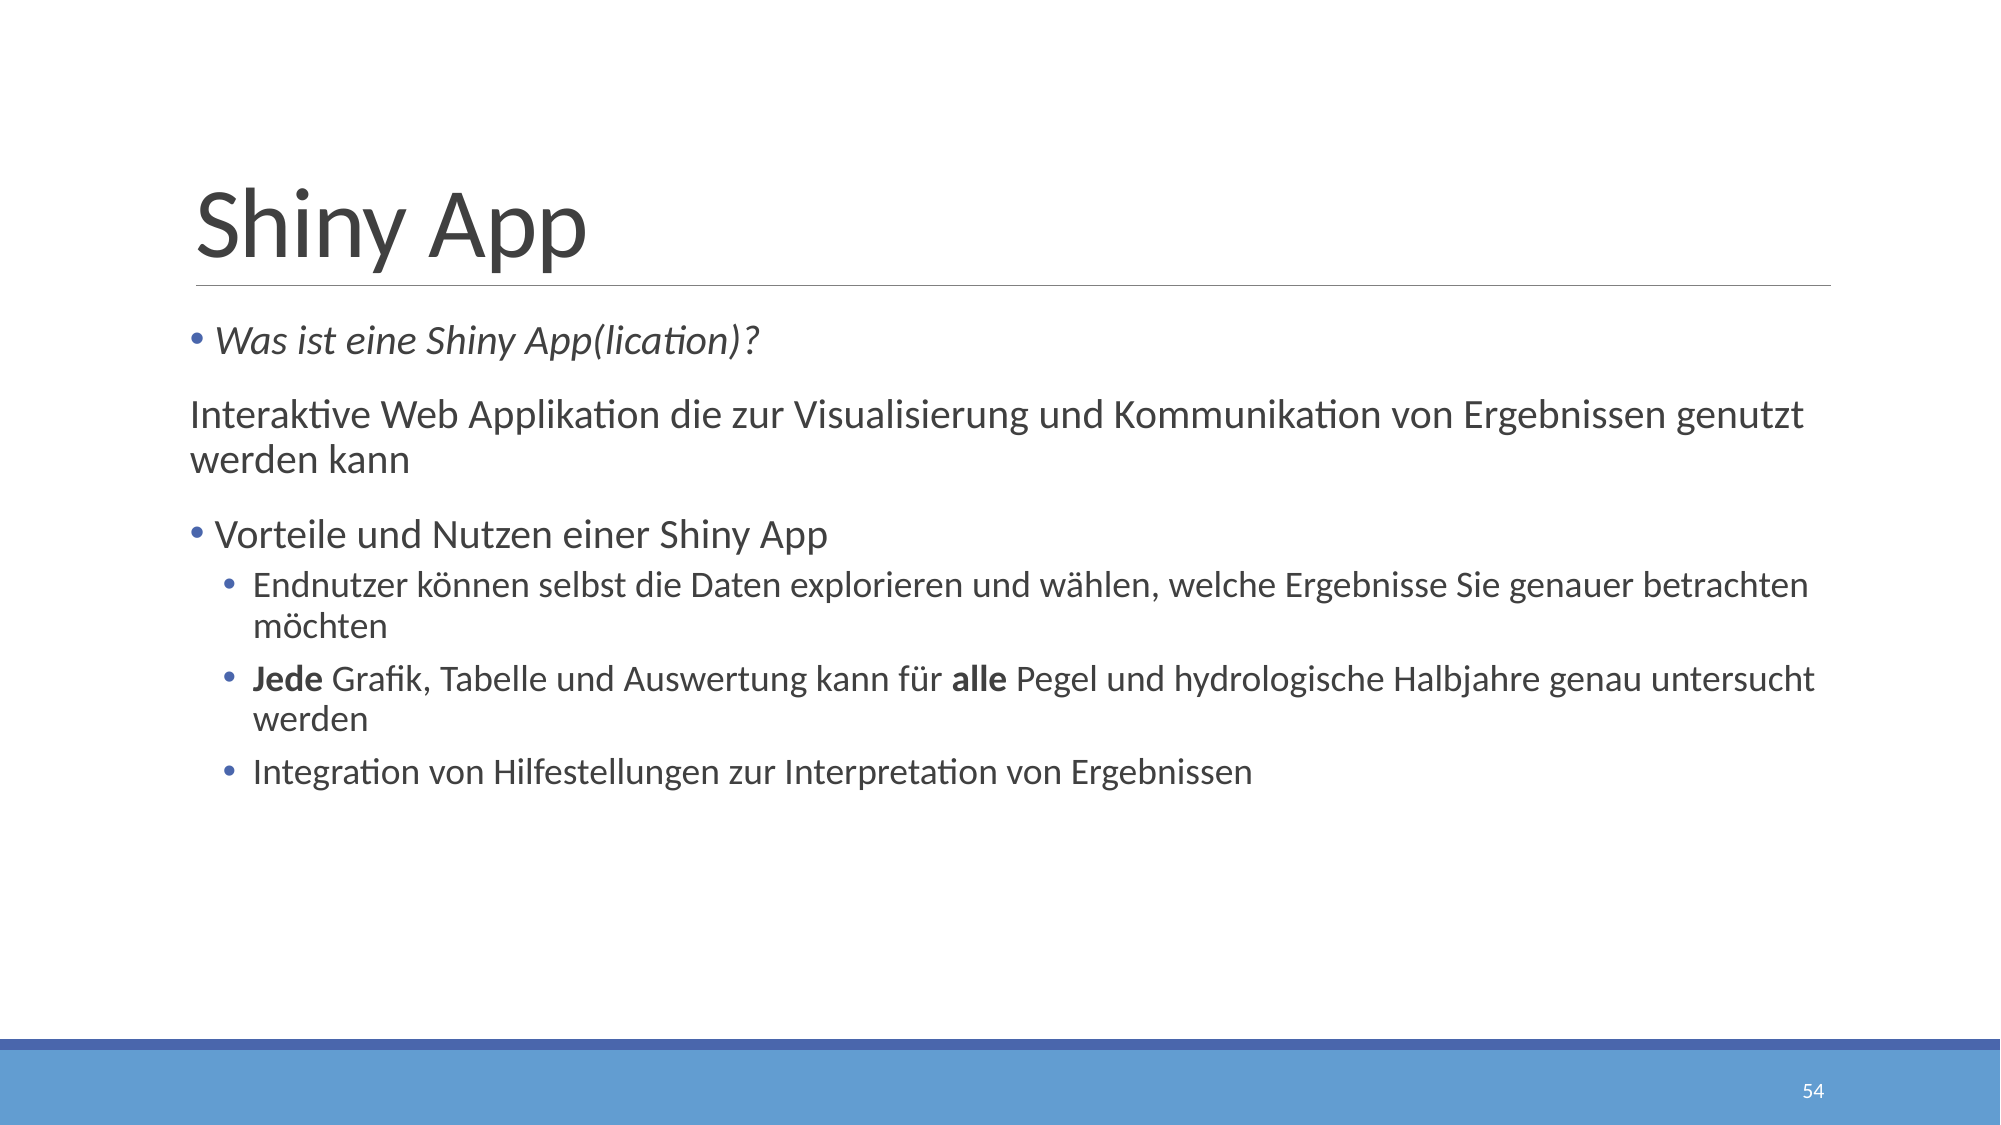

# Shiny App
 Was ist eine Shiny App(lication)?
Interaktive Web Applikation die zur Visualisierung und Kommunikation von Ergebnissen genutzt werden kann
 Vorteile und Nutzen einer Shiny App
Endnutzer können selbst die Daten explorieren und wählen, welche Ergebnisse Sie genauer betrachten möchten
Jede Grafik, Tabelle und Auswertung kann für alle Pegel und hydrologische Halbjahre genau untersucht werden
Integration von Hilfestellungen zur Interpretation von Ergebnissen

54